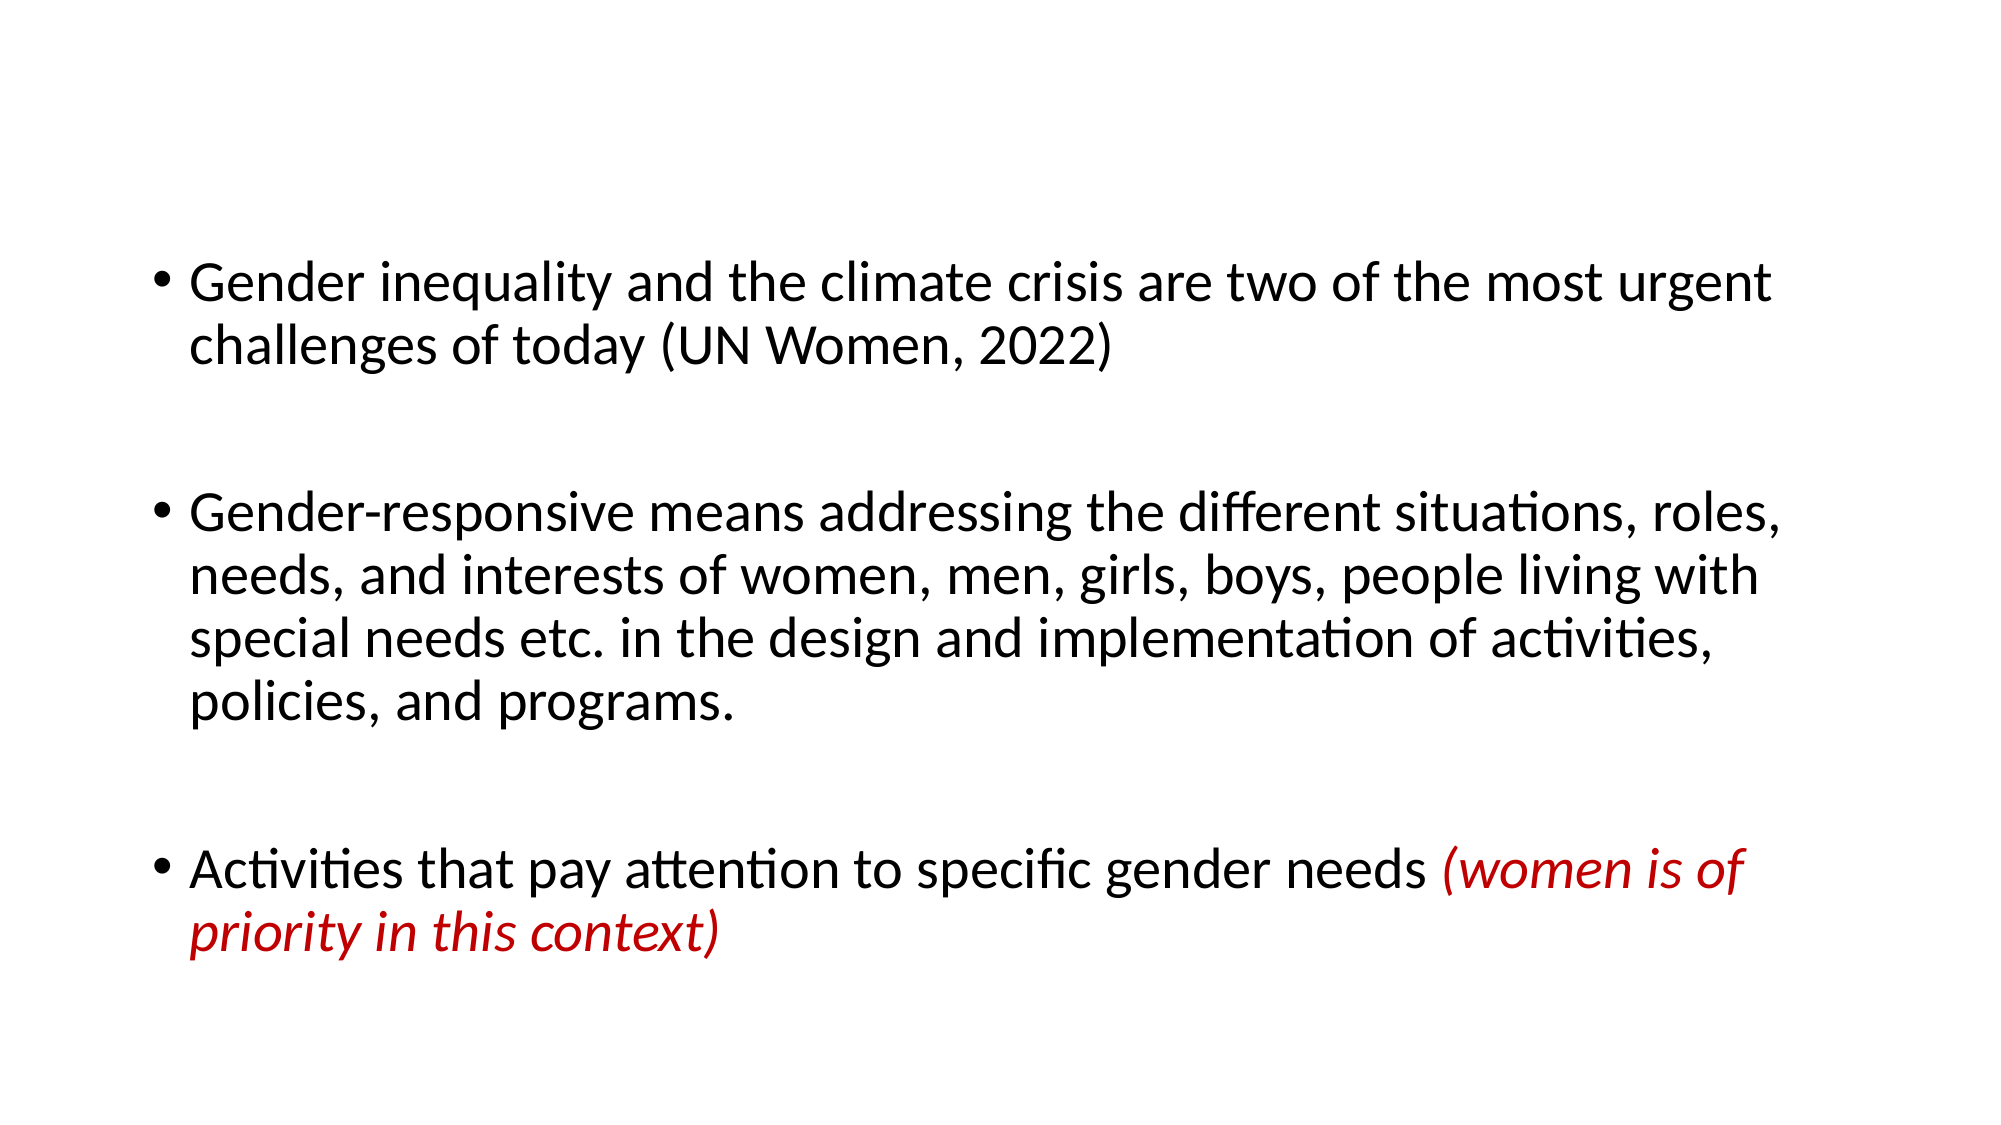

Gender inequality and the climate crisis are two of the most urgent challenges of today (UN Women, 2022)

Gender-responsive means addressing the different situations, roles, needs, and interests of women, men, girls, boys, people living with special needs etc. in the design and implementation of activities, policies, and programs.

Activities that pay attention to specific gender needs (women is of priority in this context)